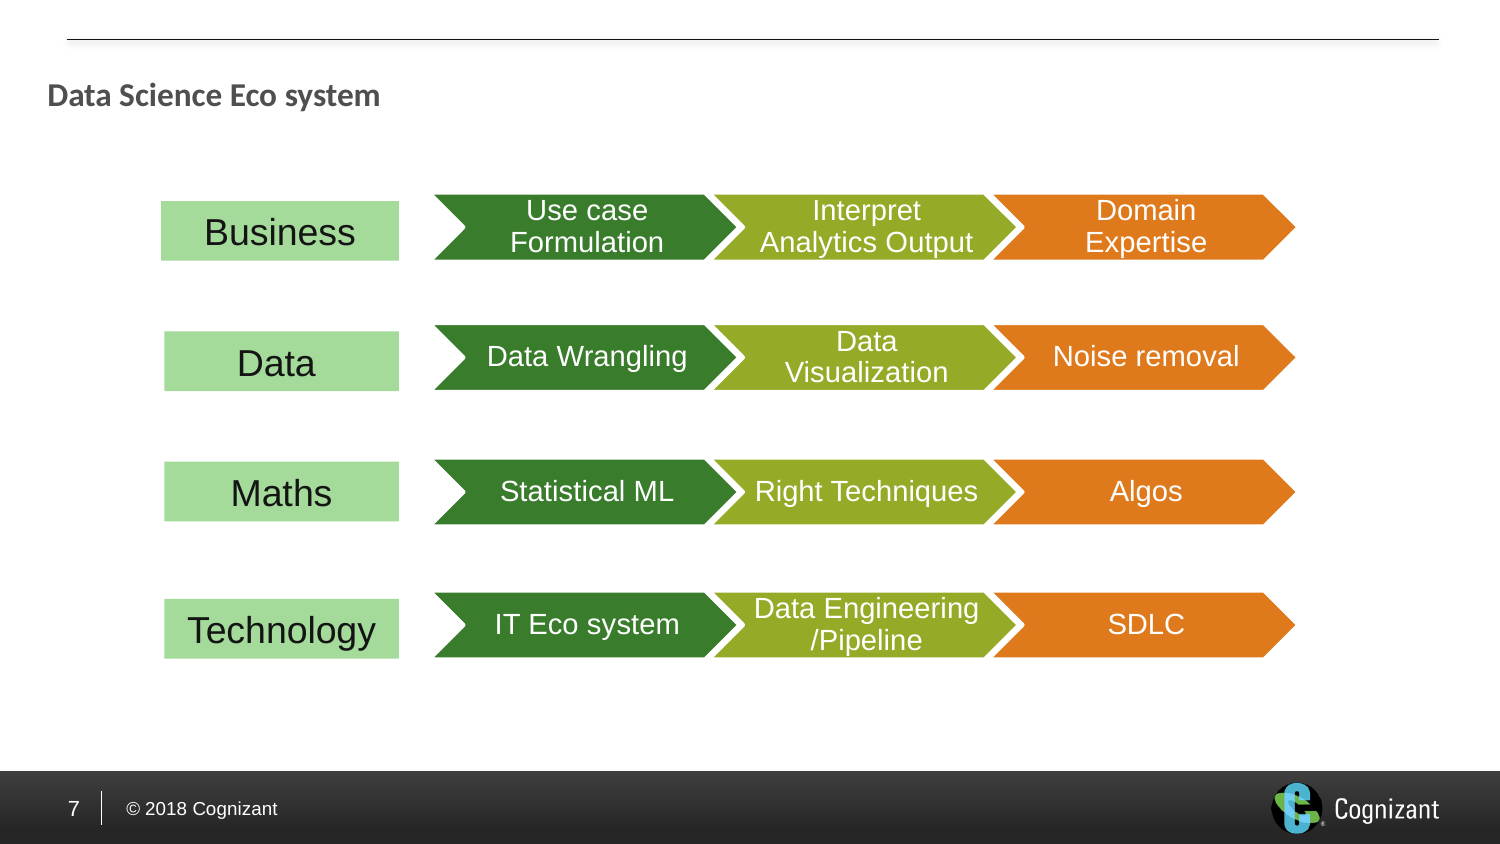

# Data Science Eco system
Use case Formulation
Interpret Analytics Output
Domain Expertise
Business
Data Wrangling
Data Visualization
Noise removal
Data
Statistical ML
Right Techniques
Algos
Maths
IT Eco system
Data Engineering /Pipeline
SDLC
Technology
7